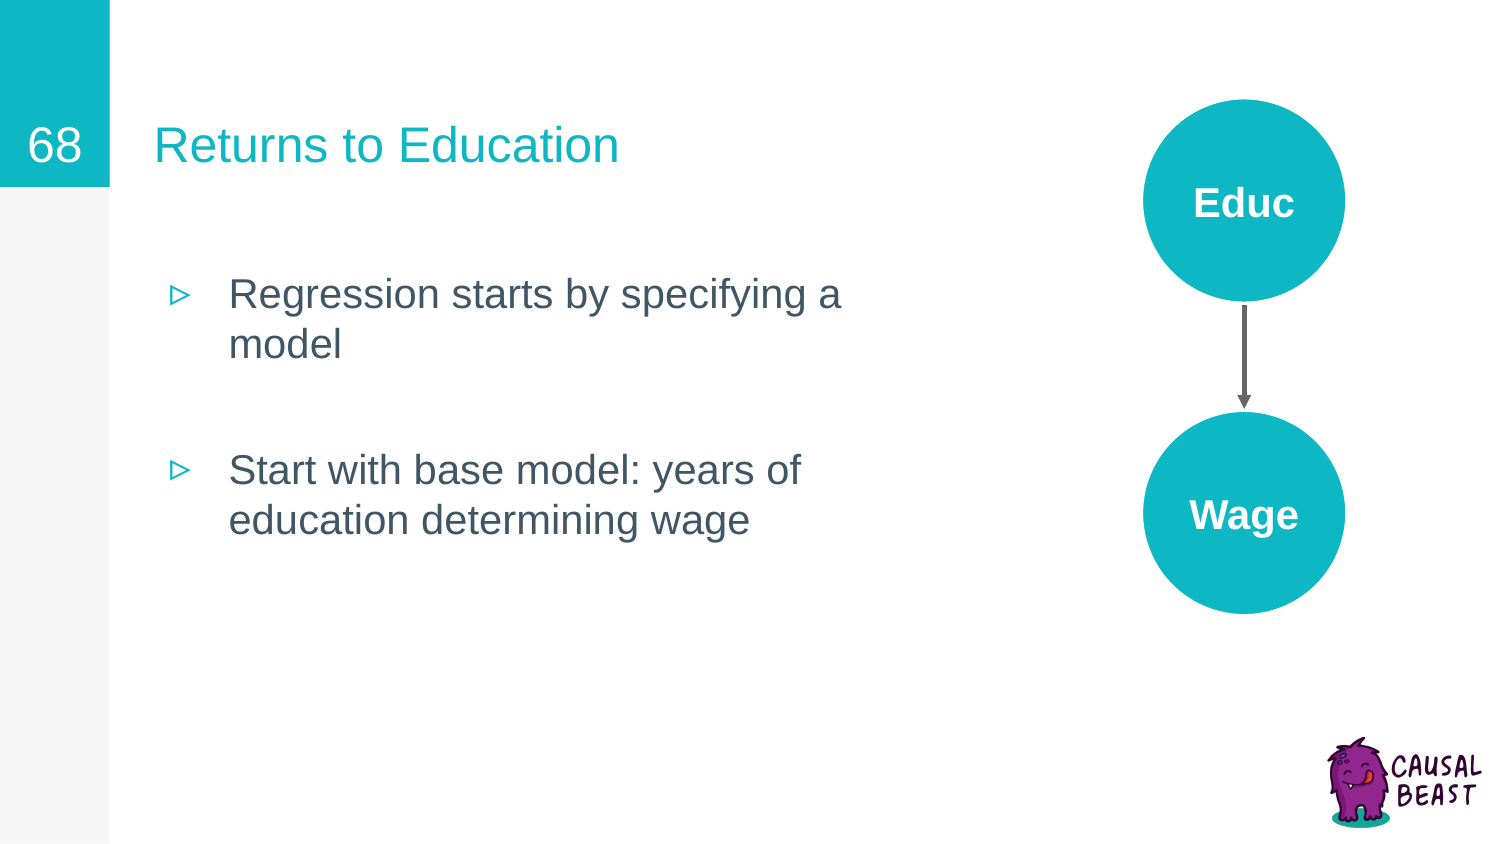

68
# Returns to Education
Educ
Regression starts by specifying a model

Start with base model: years of education determining wage

Wage